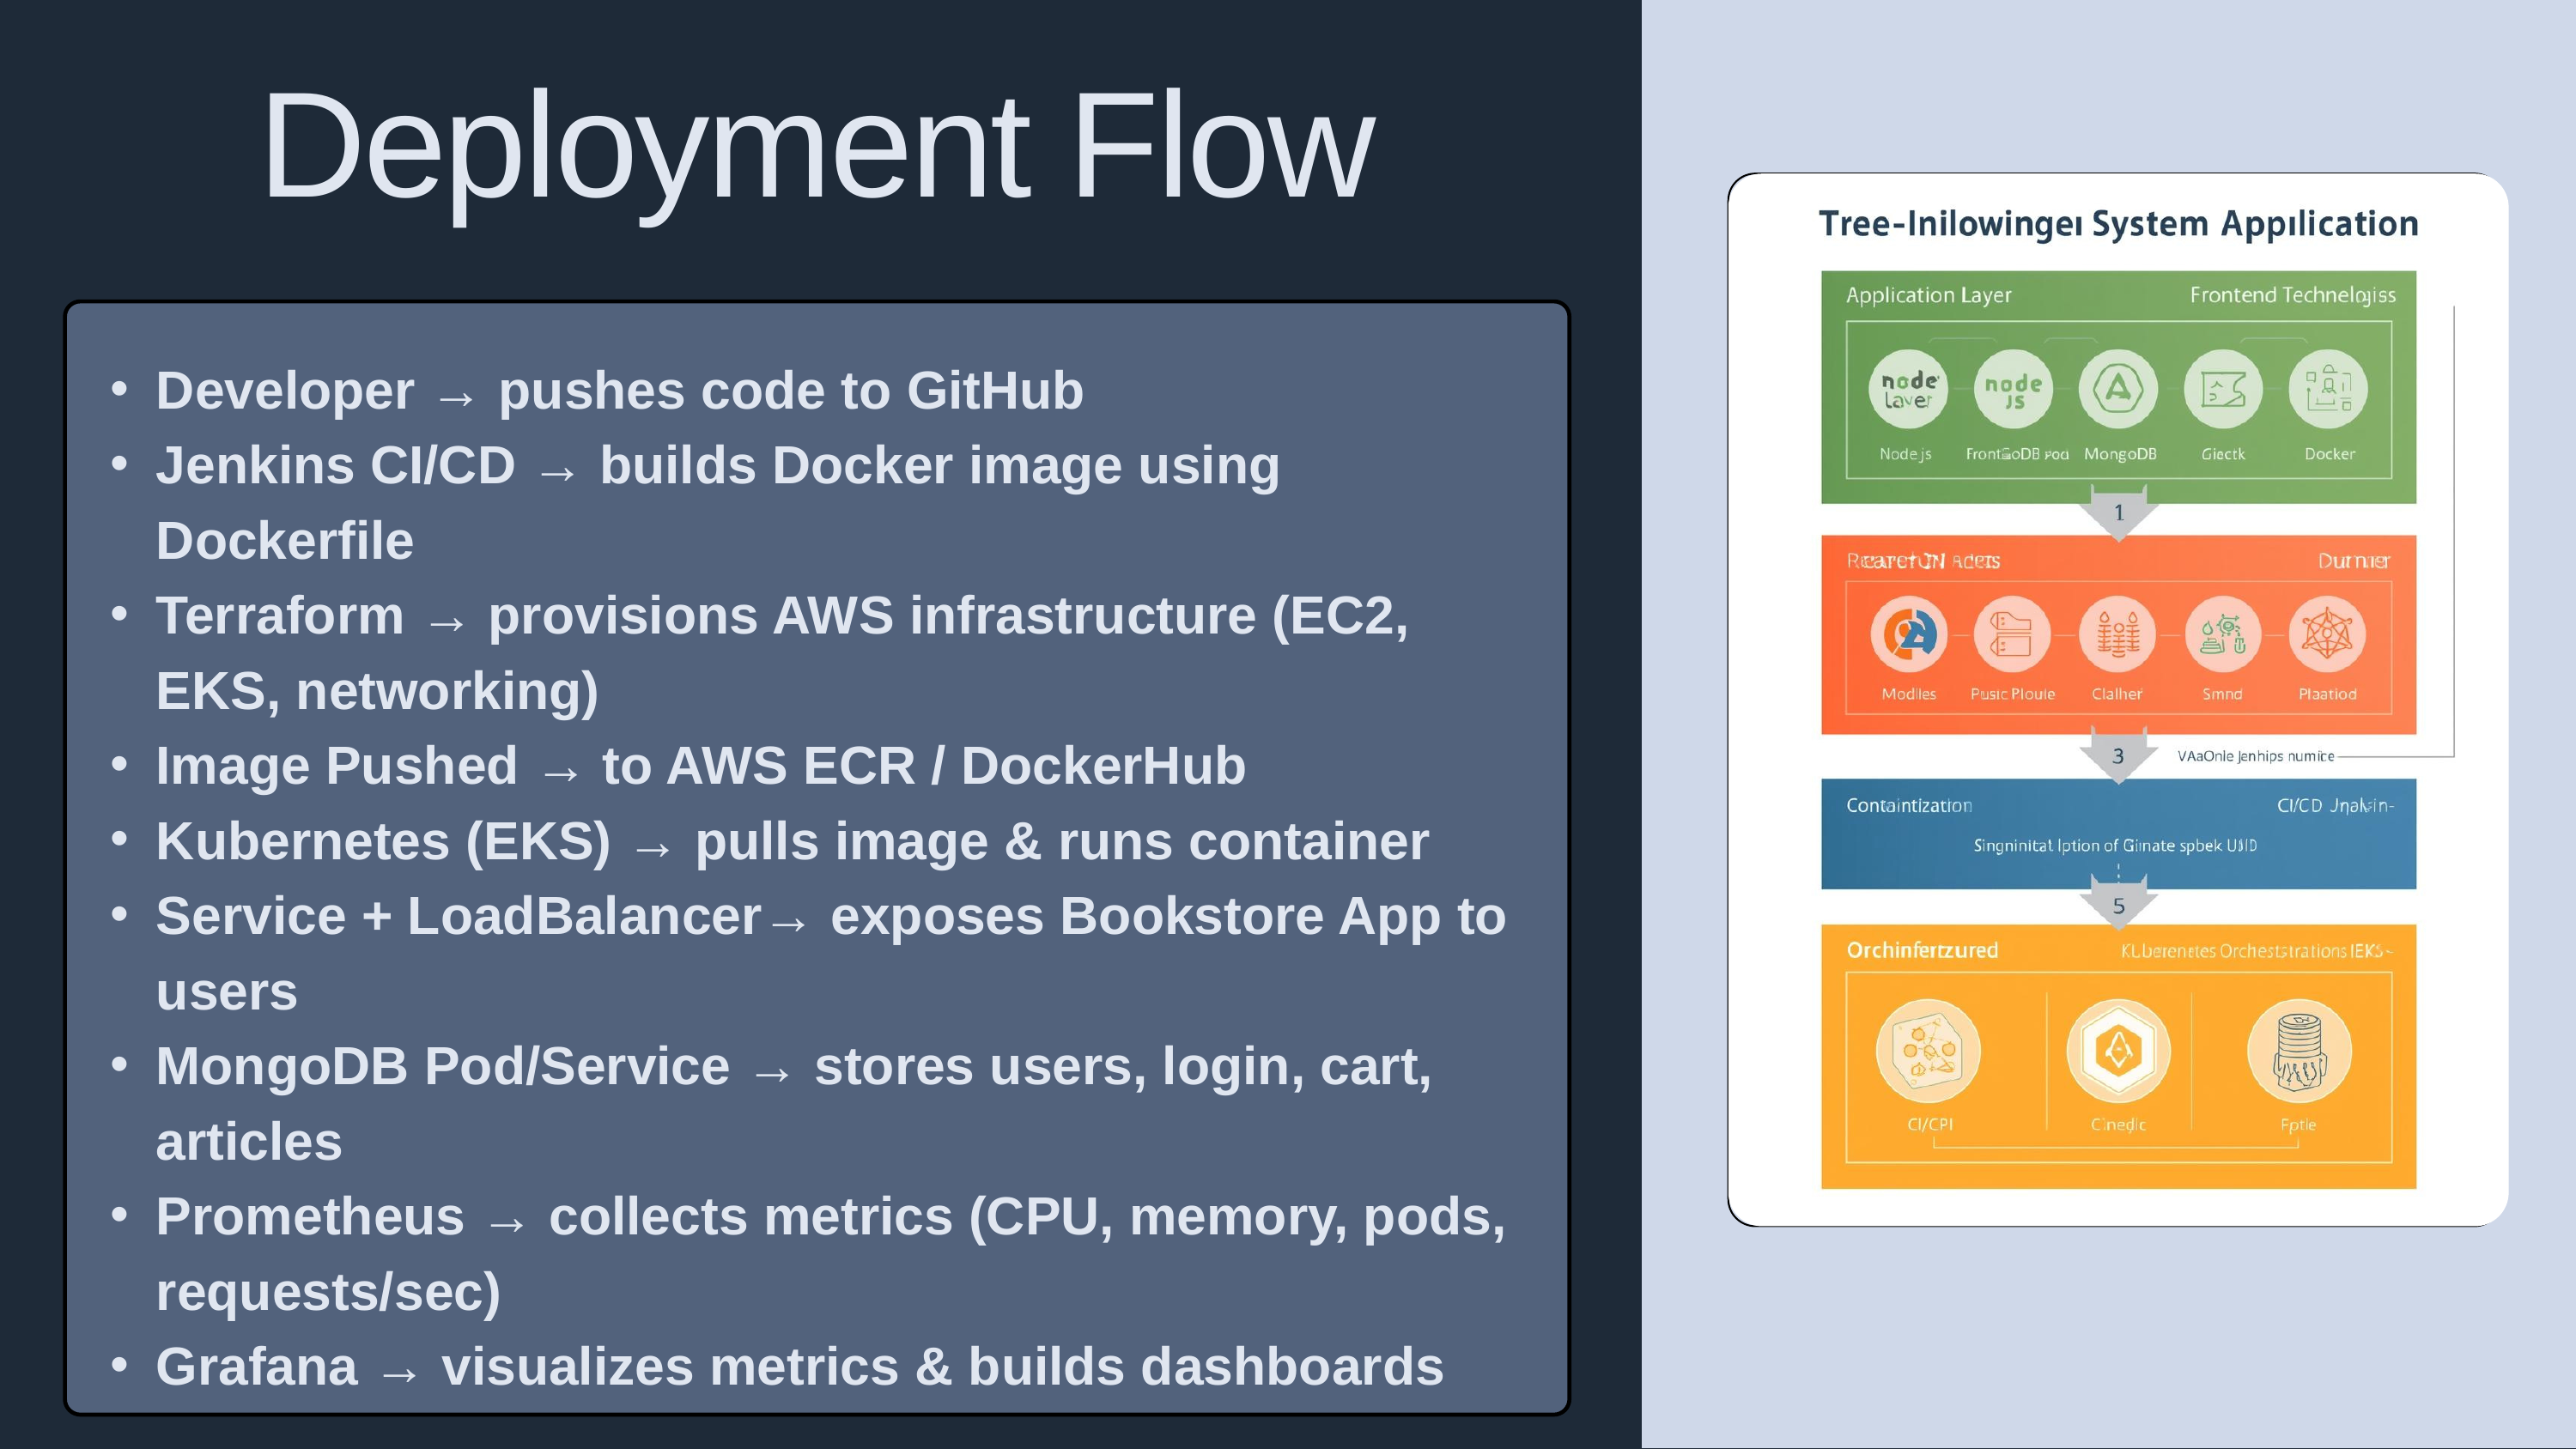

Deployment Flow

Developer → pushes code to GitHub
Jenkins CI/CD → builds Docker image using Dockerfile
Terraform → provisions AWS infrastructure (EC2, EKS, networking)
Image Pushed → to AWS ECR / DockerHub
Kubernetes (EKS) → pulls image & runs container
Service + LoadBalancer→ exposes Bookstore App to users
MongoDB Pod/Service → stores users, login, cart, articles
Prometheus → collects metrics (CPU, memory, pods, requests/sec)
Grafana → visualizes metrics & builds dashboards